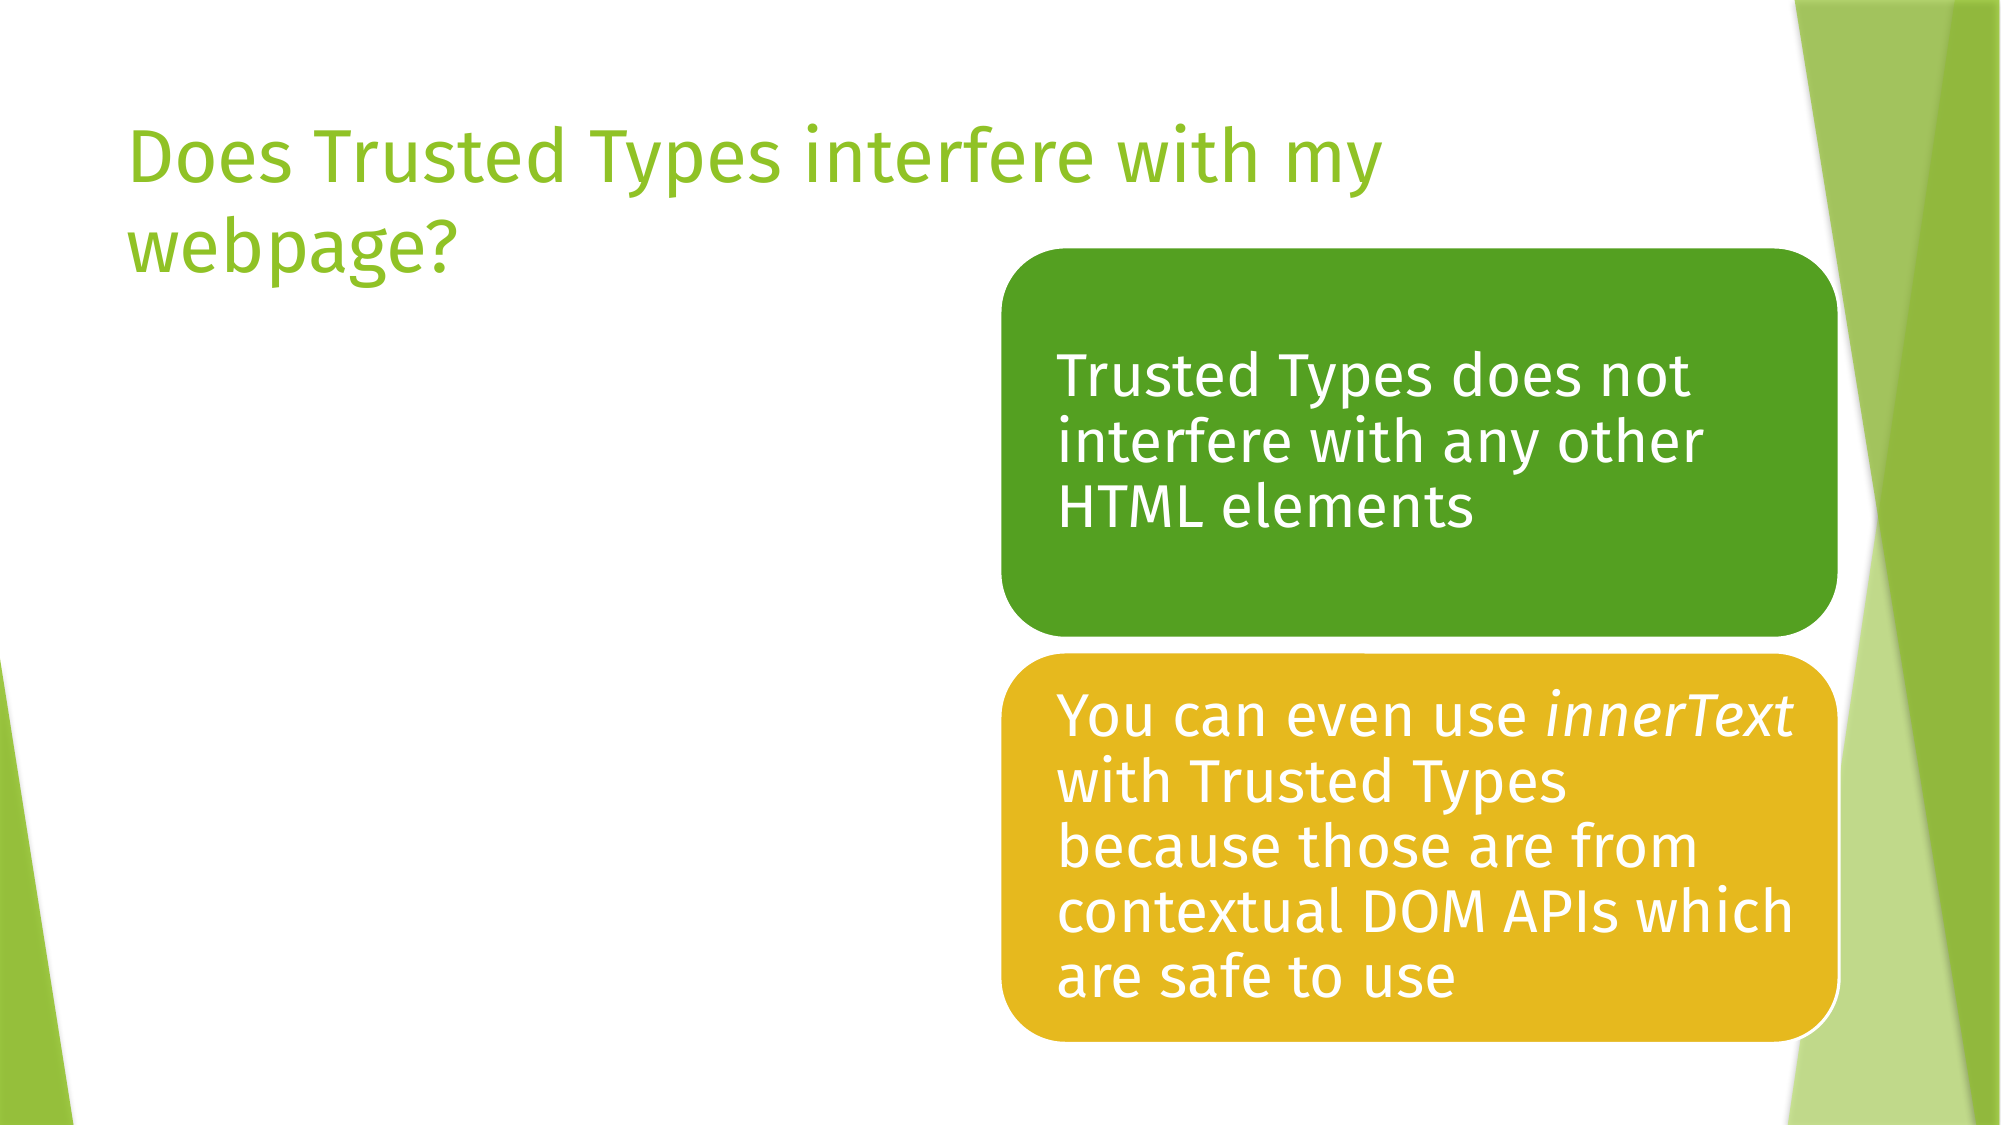

Does Trusted Types interfere with my webpage?
Trusted Types does not interfere with any other HTML elements
You can even use innerText with Trusted Types because those are from contextual DOM APIs which are safe to use
88